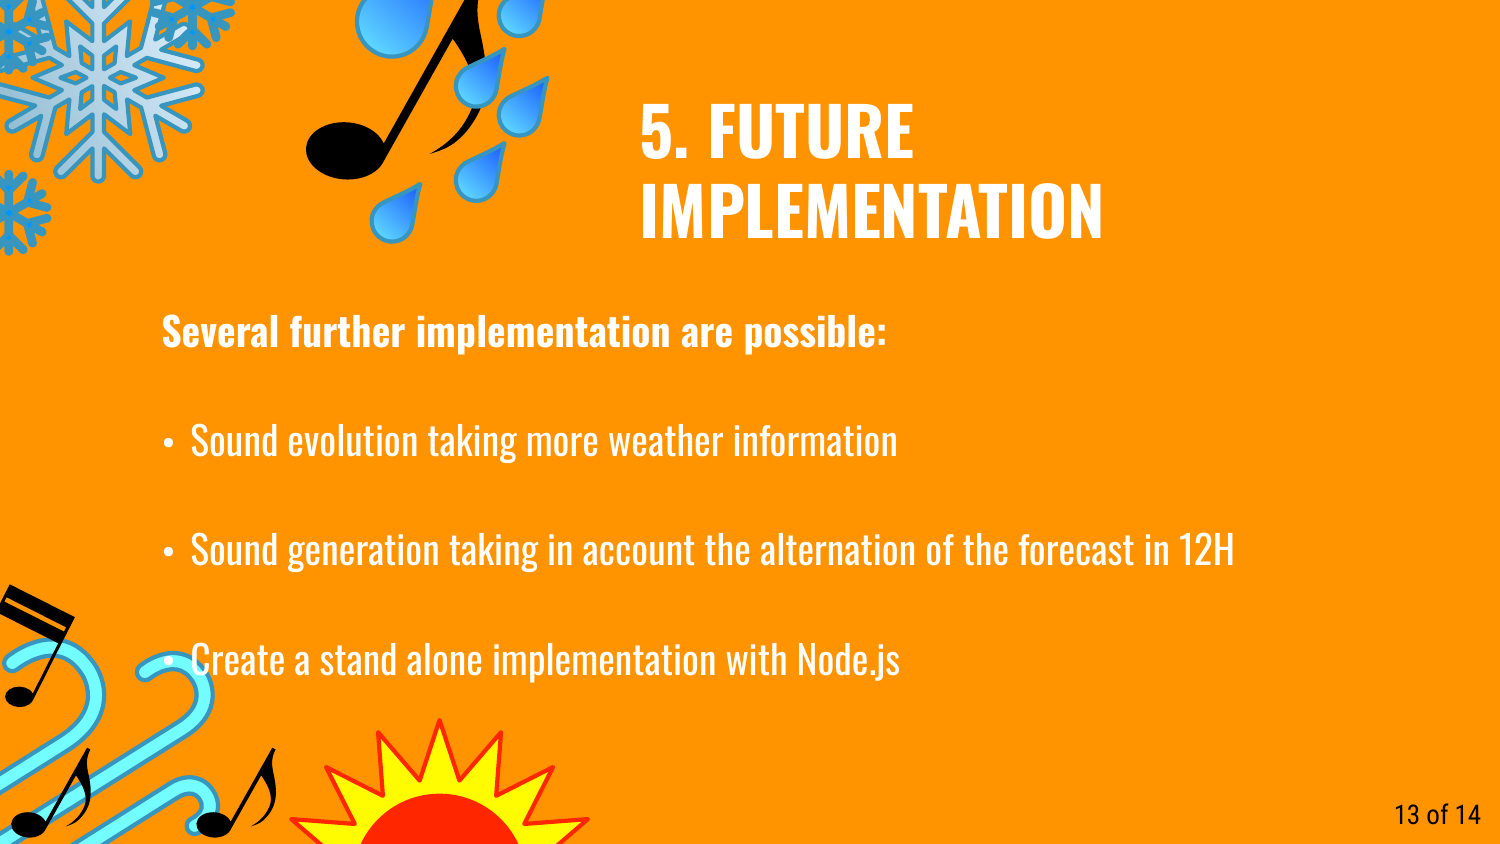

5. FUTURE IMPLEMENTATION
Several further implementation are possible:
Sound evolution taking more weather information
Sound generation taking in account the alternation of the forecast in 12H
Create a stand alone implementation with Node.js
13 of 14